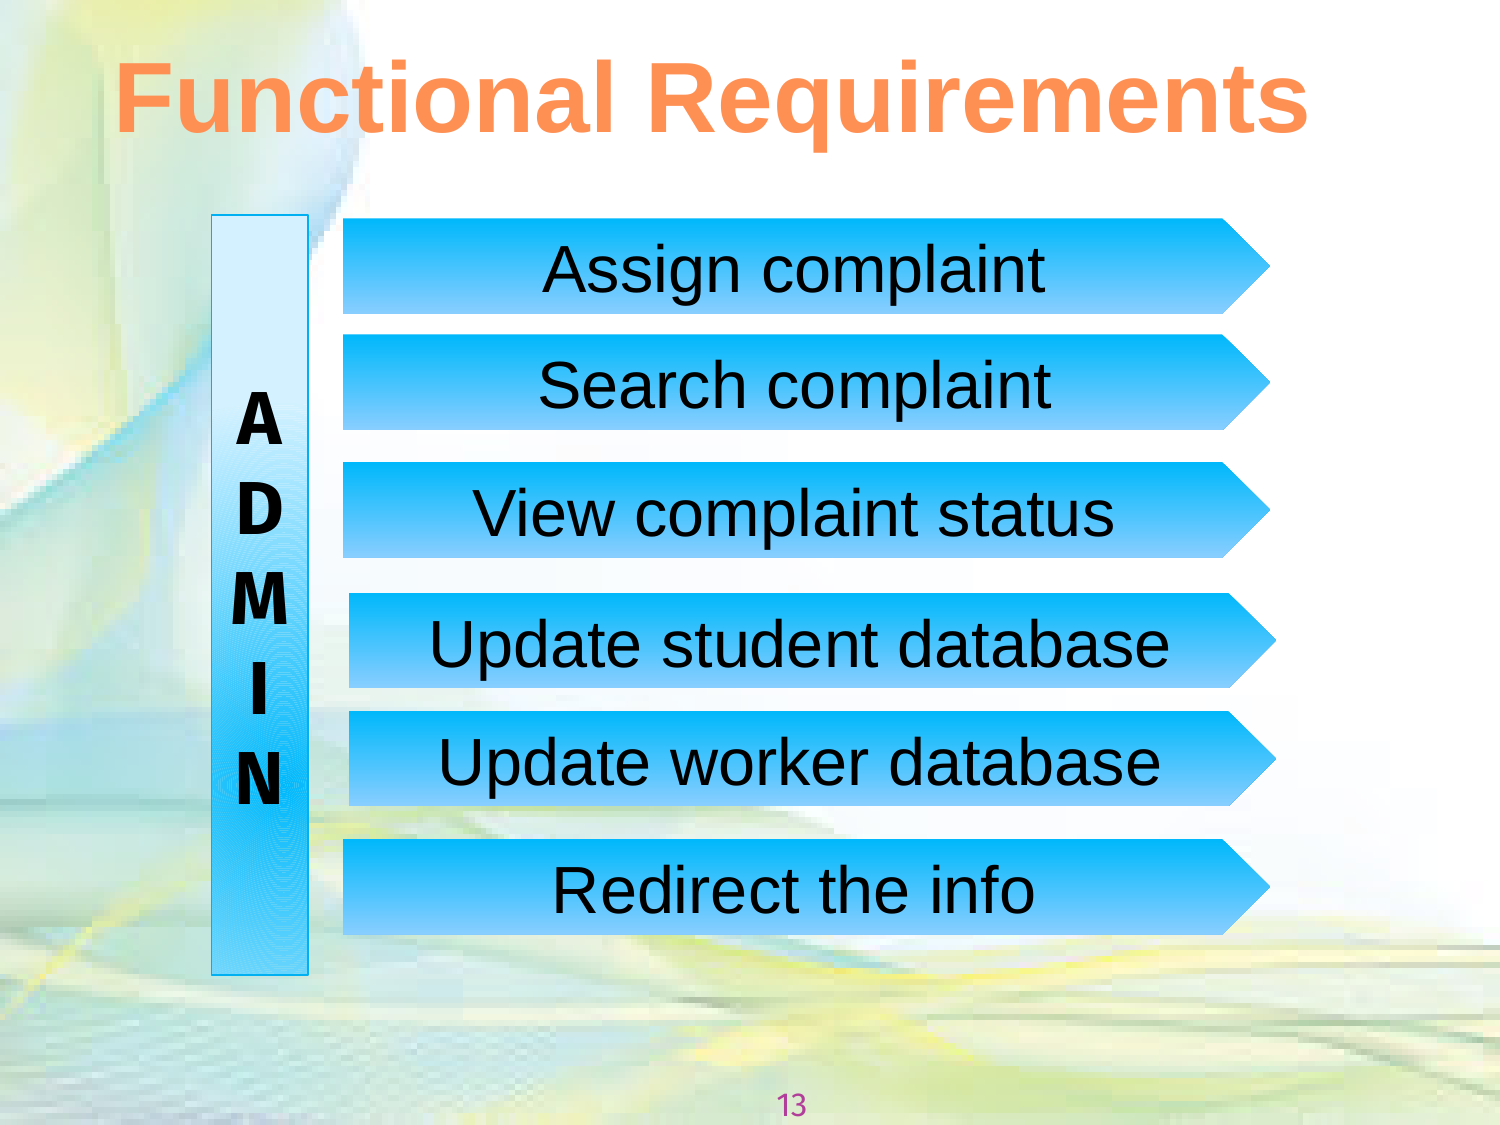

Functional Requirements
A
D
M
I
N
Assign complaint

Search complaint
View complaint status
Update student database
Update worker database
Redirect the info
13